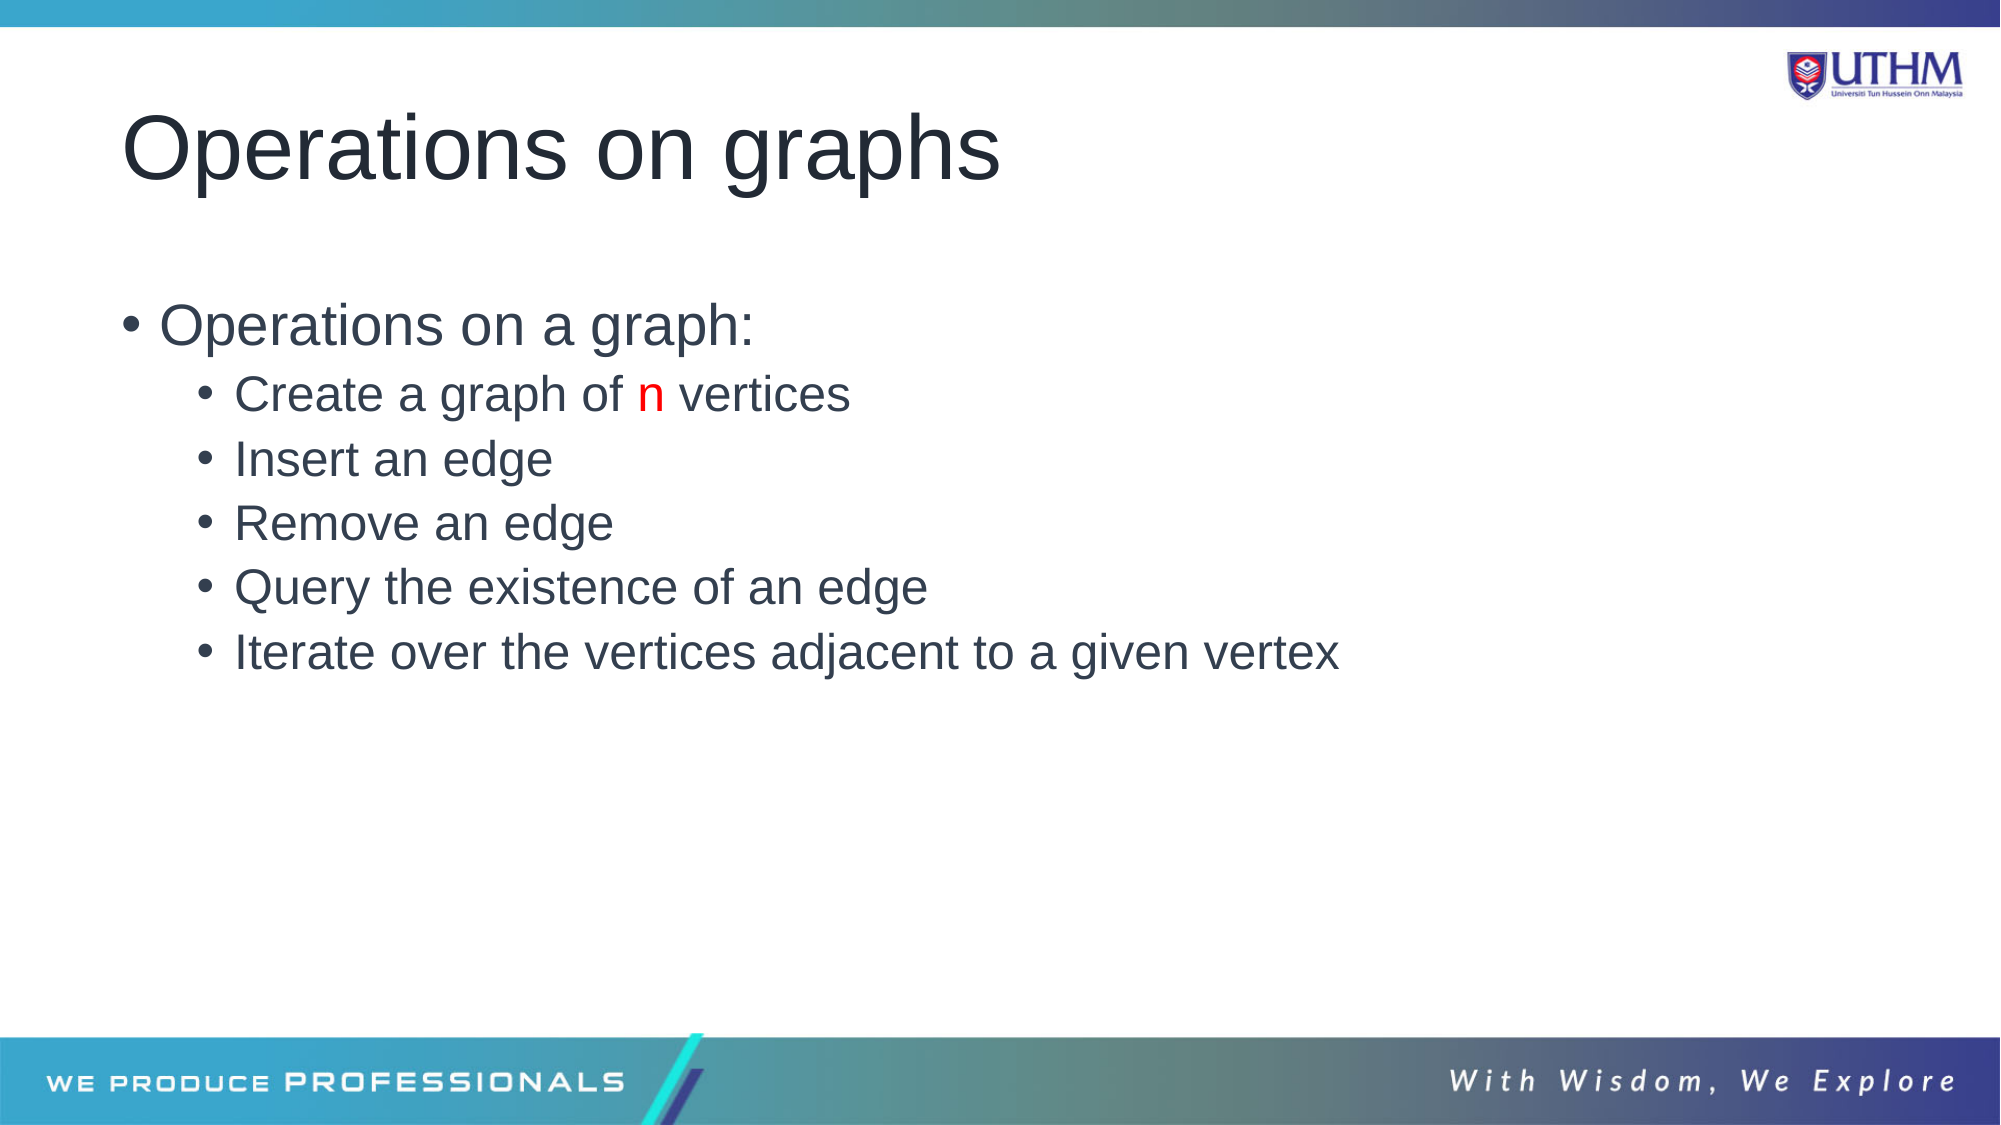

# Operations on graphs
Operations on a graph:
Create a graph of n vertices
Insert an edge
Remove an edge
Query the existence of an edge
Iterate over the vertices adjacent to a given vertex